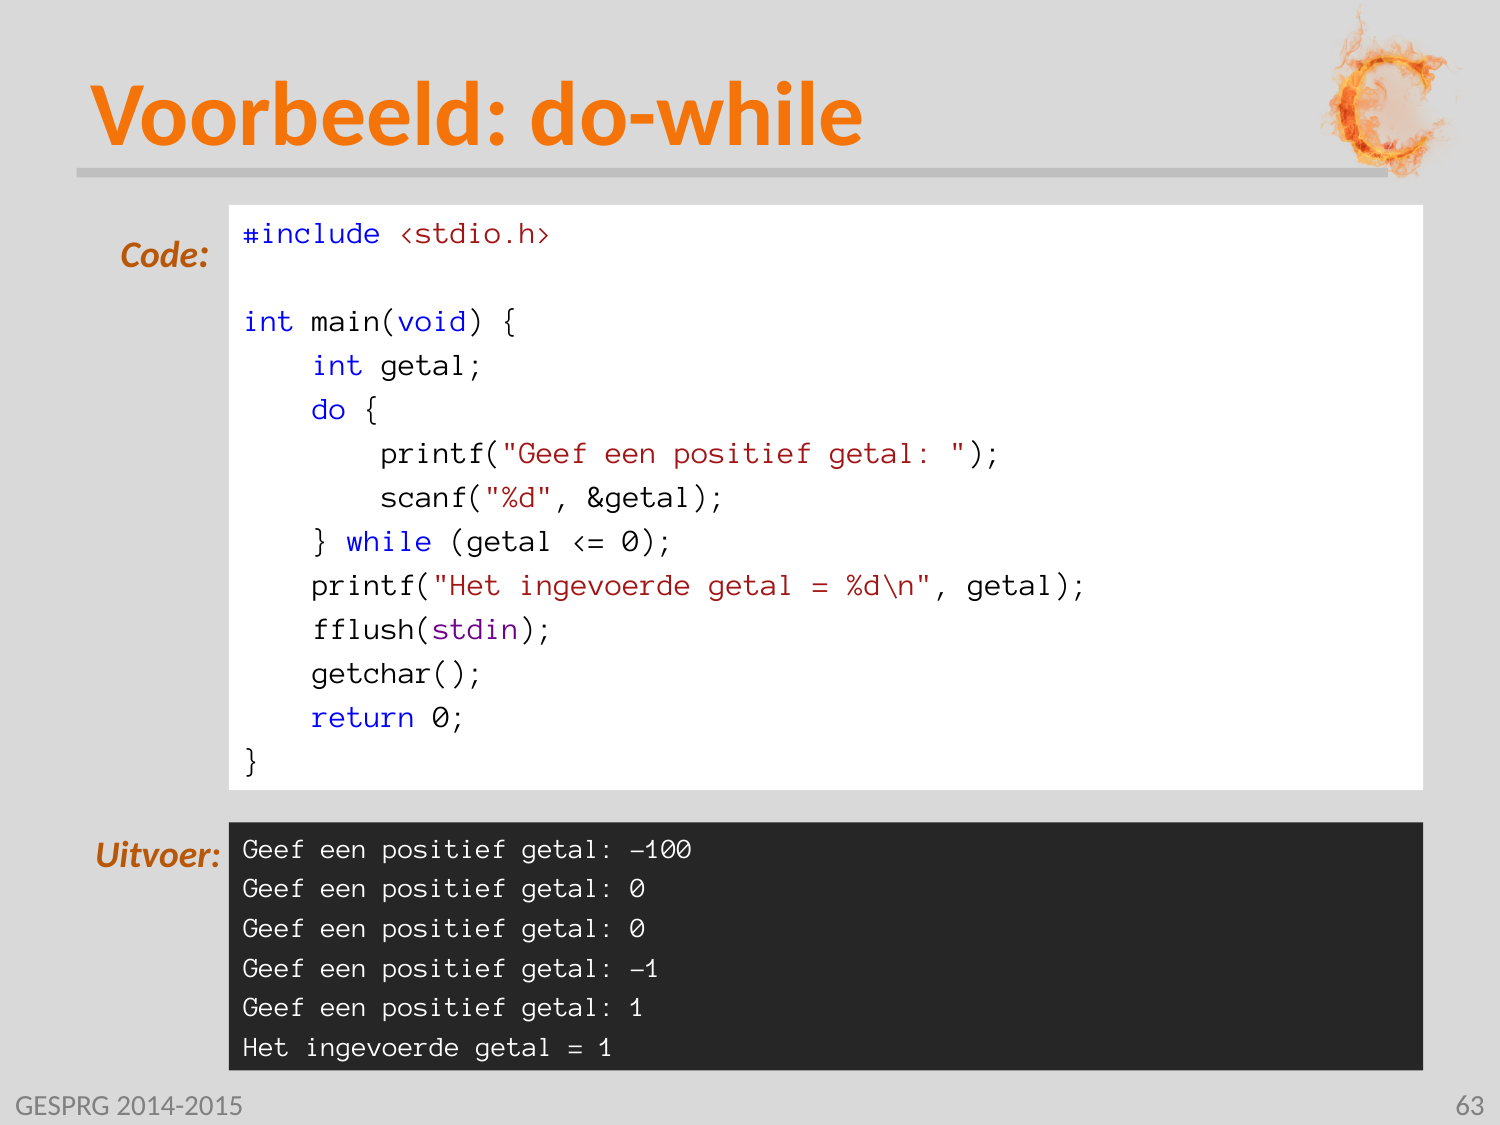

# Voorbeeld: do-while
#include <stdio.h>

int main(void) {
    int getal;
    do {
        printf("Geef een positief getal: ");
        scanf("%d", &getal);
    } while (getal <= 0);
    printf("Het ingevoerde getal = %d\n", getal);
    fflush(stdin);
    getchar();
    return 0;
}

Geef een positief getal: -100
Geef een positief getal: 0
Geef een positief getal: 0
Geef een positief getal: -1
Geef een positief getal: 1
Het ingevoerde getal = 1
GESPRG 2014-2015
63